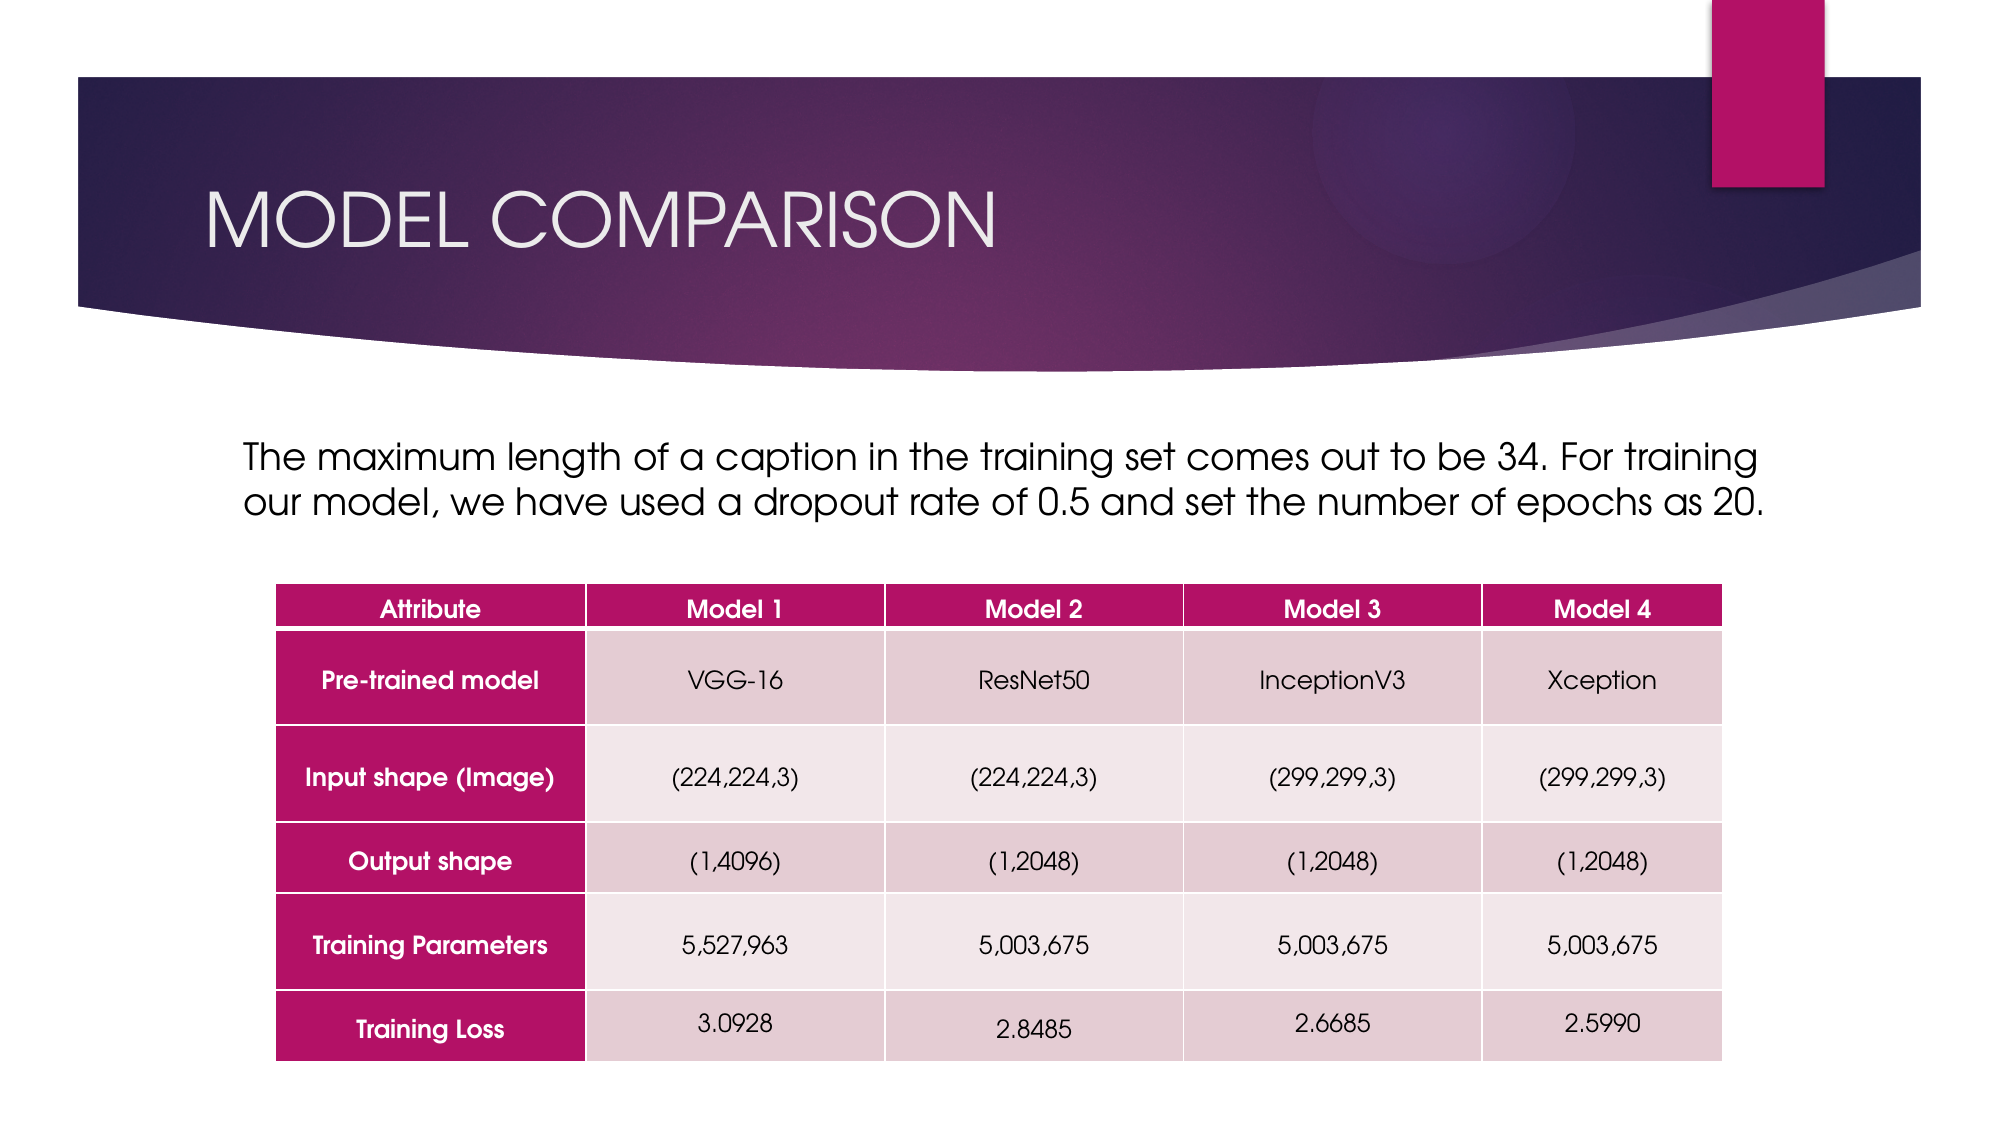

# MODEL COMPARISON

The maximum length of a caption in the training set comes out to be 34. For training our model, we have used a dropout rate of 0.5 and set the number of epochs as 20.
| Attribute | Model 1 | Model 2 | Model 3 | Model 4 |
| --- | --- | --- | --- | --- |
| Pre-trained model | VGG-16 | ResNet50 | InceptionV3 | Xception |
| Input shape (Image) | (224,224,3) | (224,224,3) | (299,299,3) | (299,299,3) |
| Output shape | (1,4096) | (1,2048) | (1,2048) | (1,2048) |
| Training Parameters | 5,527,963 | 5,003,675 | 5,003,675 | 5,003,675 |
| Training Loss | 3.0928 | 2.8485 | 2.6685 | 2.5990 |